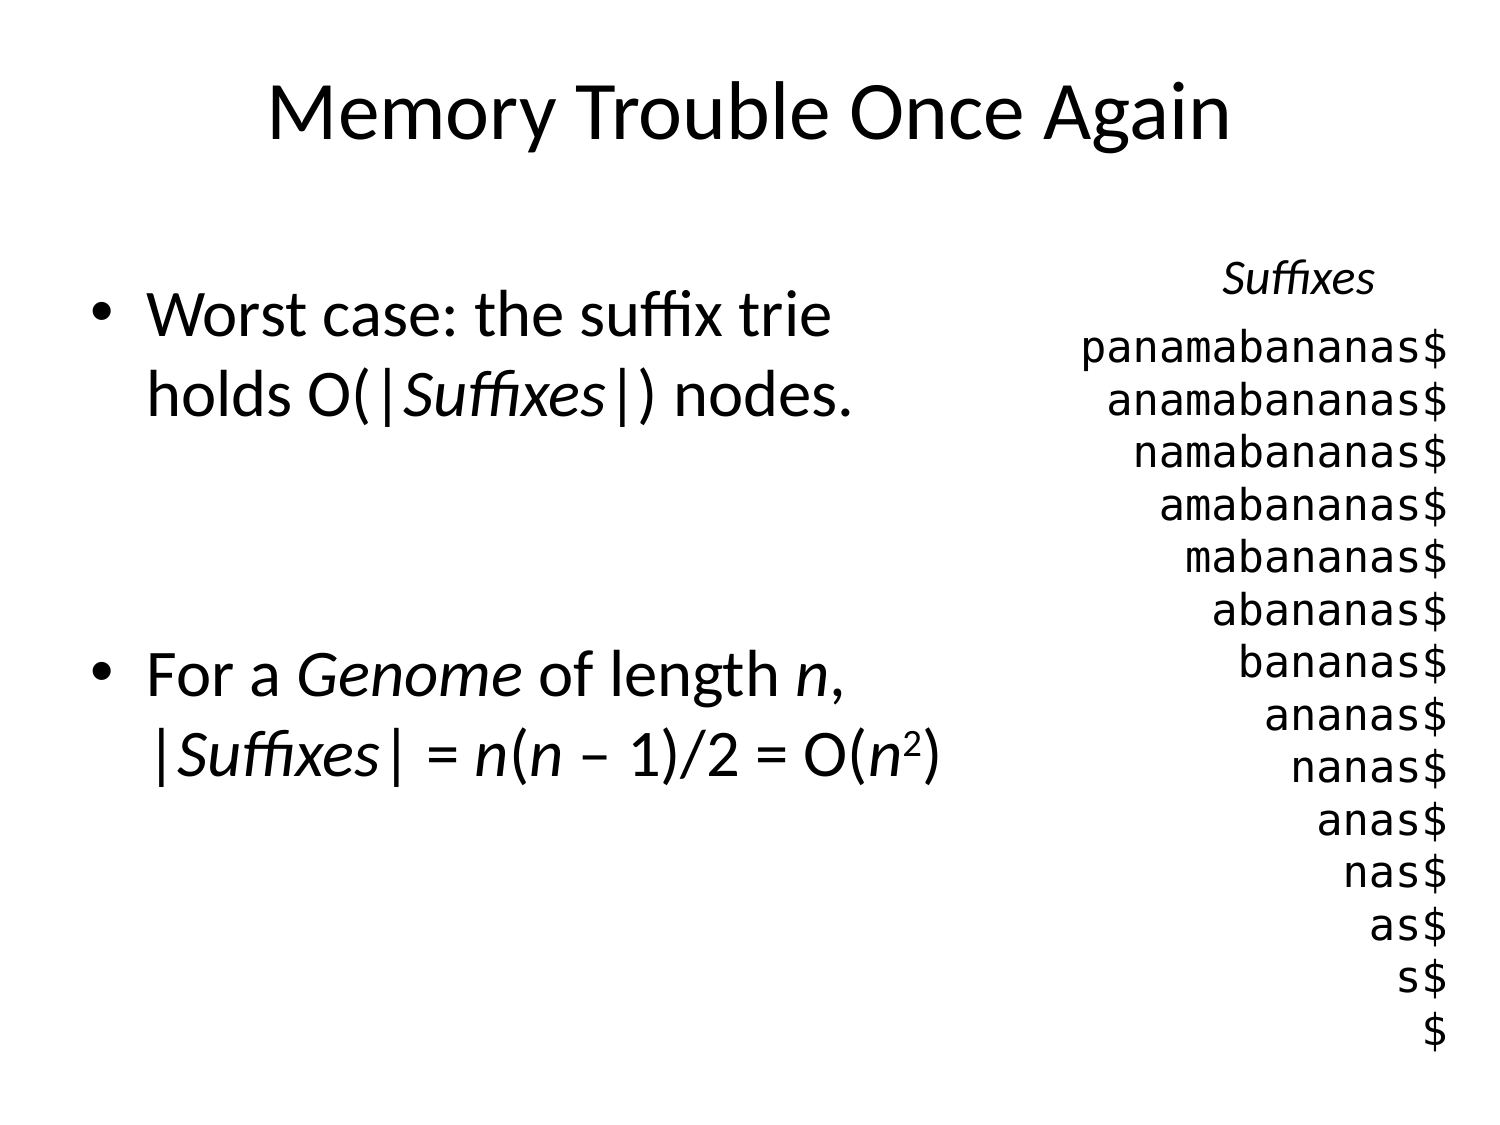

# Memory Trouble Once Again
Suffixes
Worst case: the suffix trie
holds O(|Suffixes|) nodes.

For a Genome of length n,
|Suffixes| = n(n – 1)/2 = O(n2)
panamabananas$
anamabananas$
namabananas$
amabananas$
mabananas$
abananas$
bananas$
ananas$
nanas$
anas$
nas$
as$
s$
$